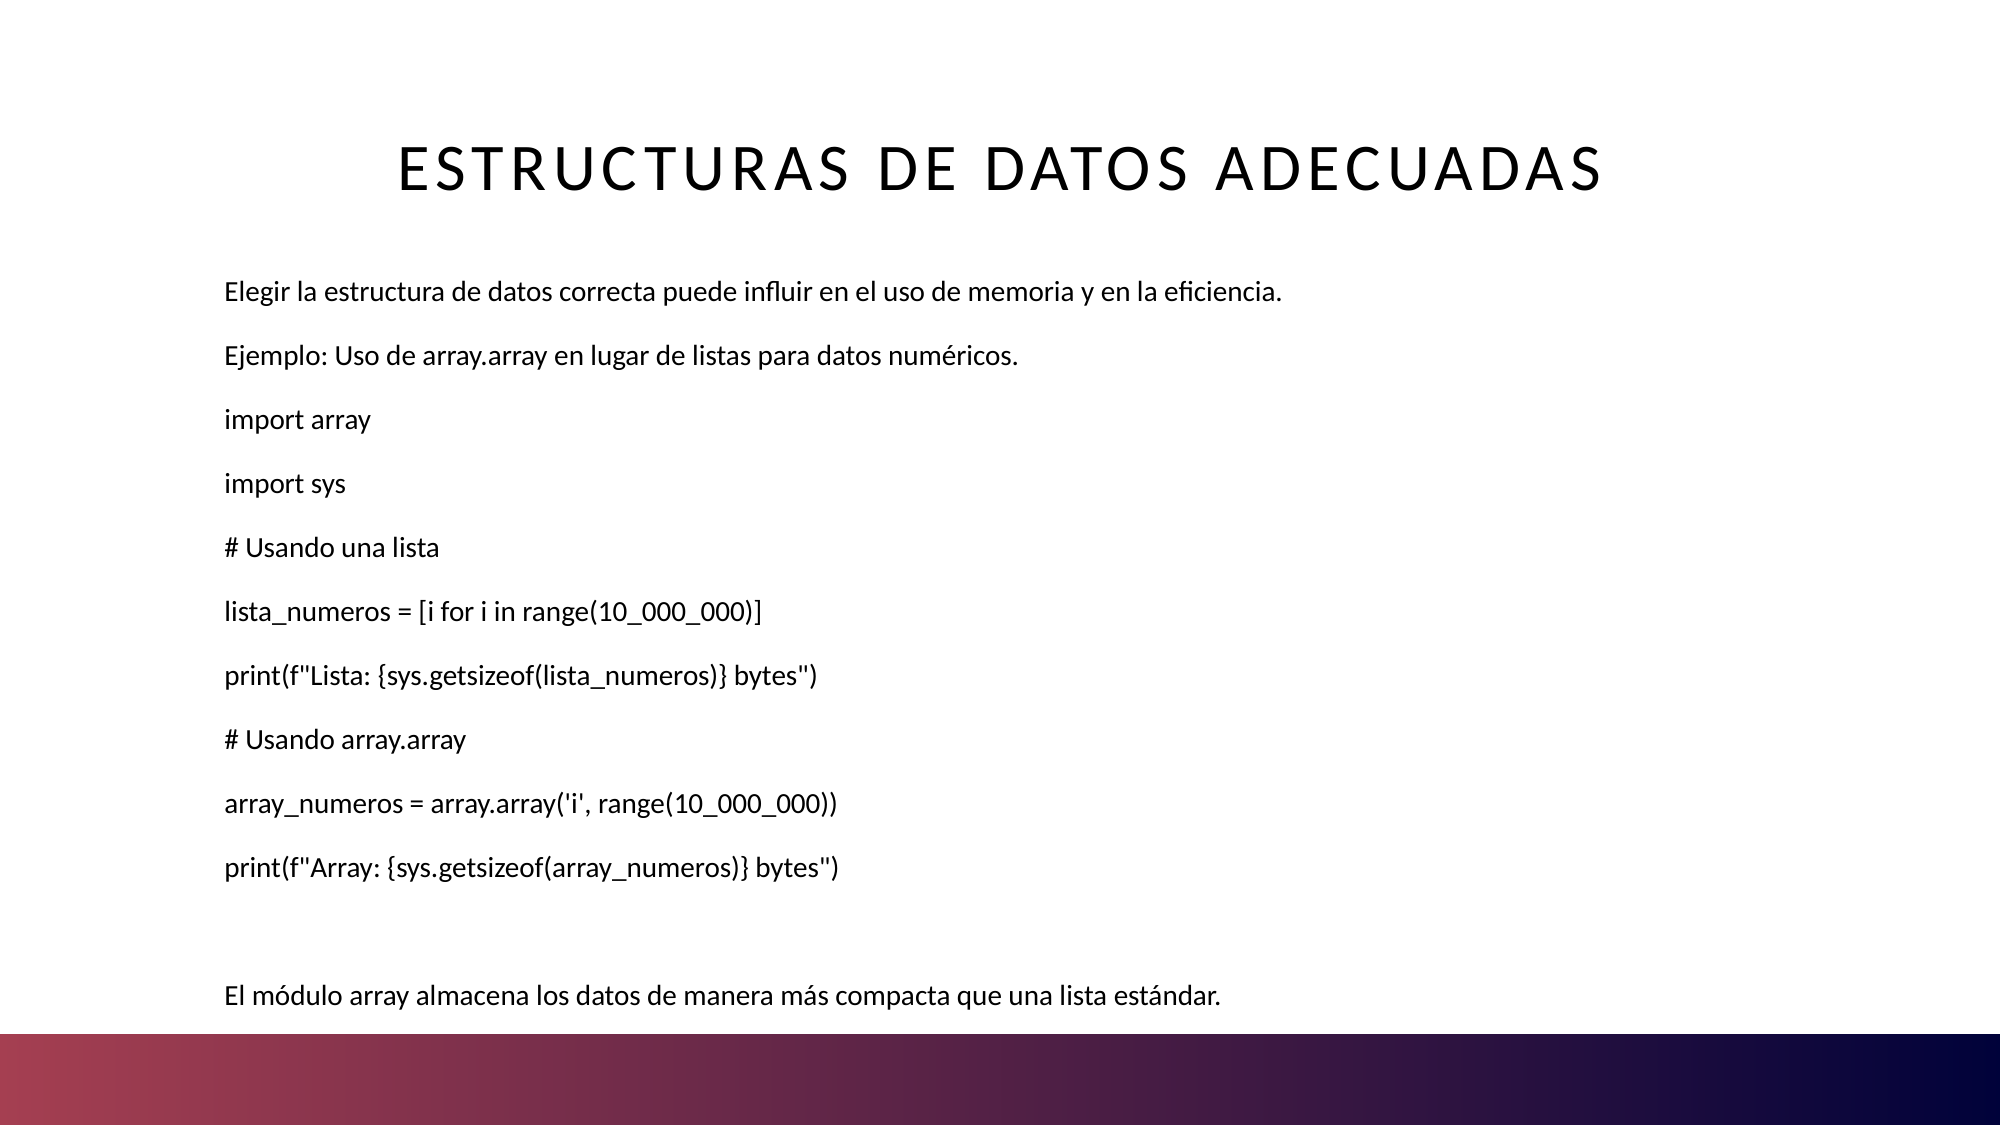

# Estructuras de Datos Adecuadas
Elegir la estructura de datos correcta puede influir en el uso de memoria y en la eficiencia.
Ejemplo: Uso de array.array en lugar de listas para datos numéricos.
import array
import sys
# Usando una lista
lista_numeros = [i for i in range(10_000_000)]
print(f"Lista: {sys.getsizeof(lista_numeros)} bytes")
# Usando array.array
array_numeros = array.array('i', range(10_000_000))
print(f"Array: {sys.getsizeof(array_numeros)} bytes")

El módulo array almacena los datos de manera más compacta que una lista estándar.